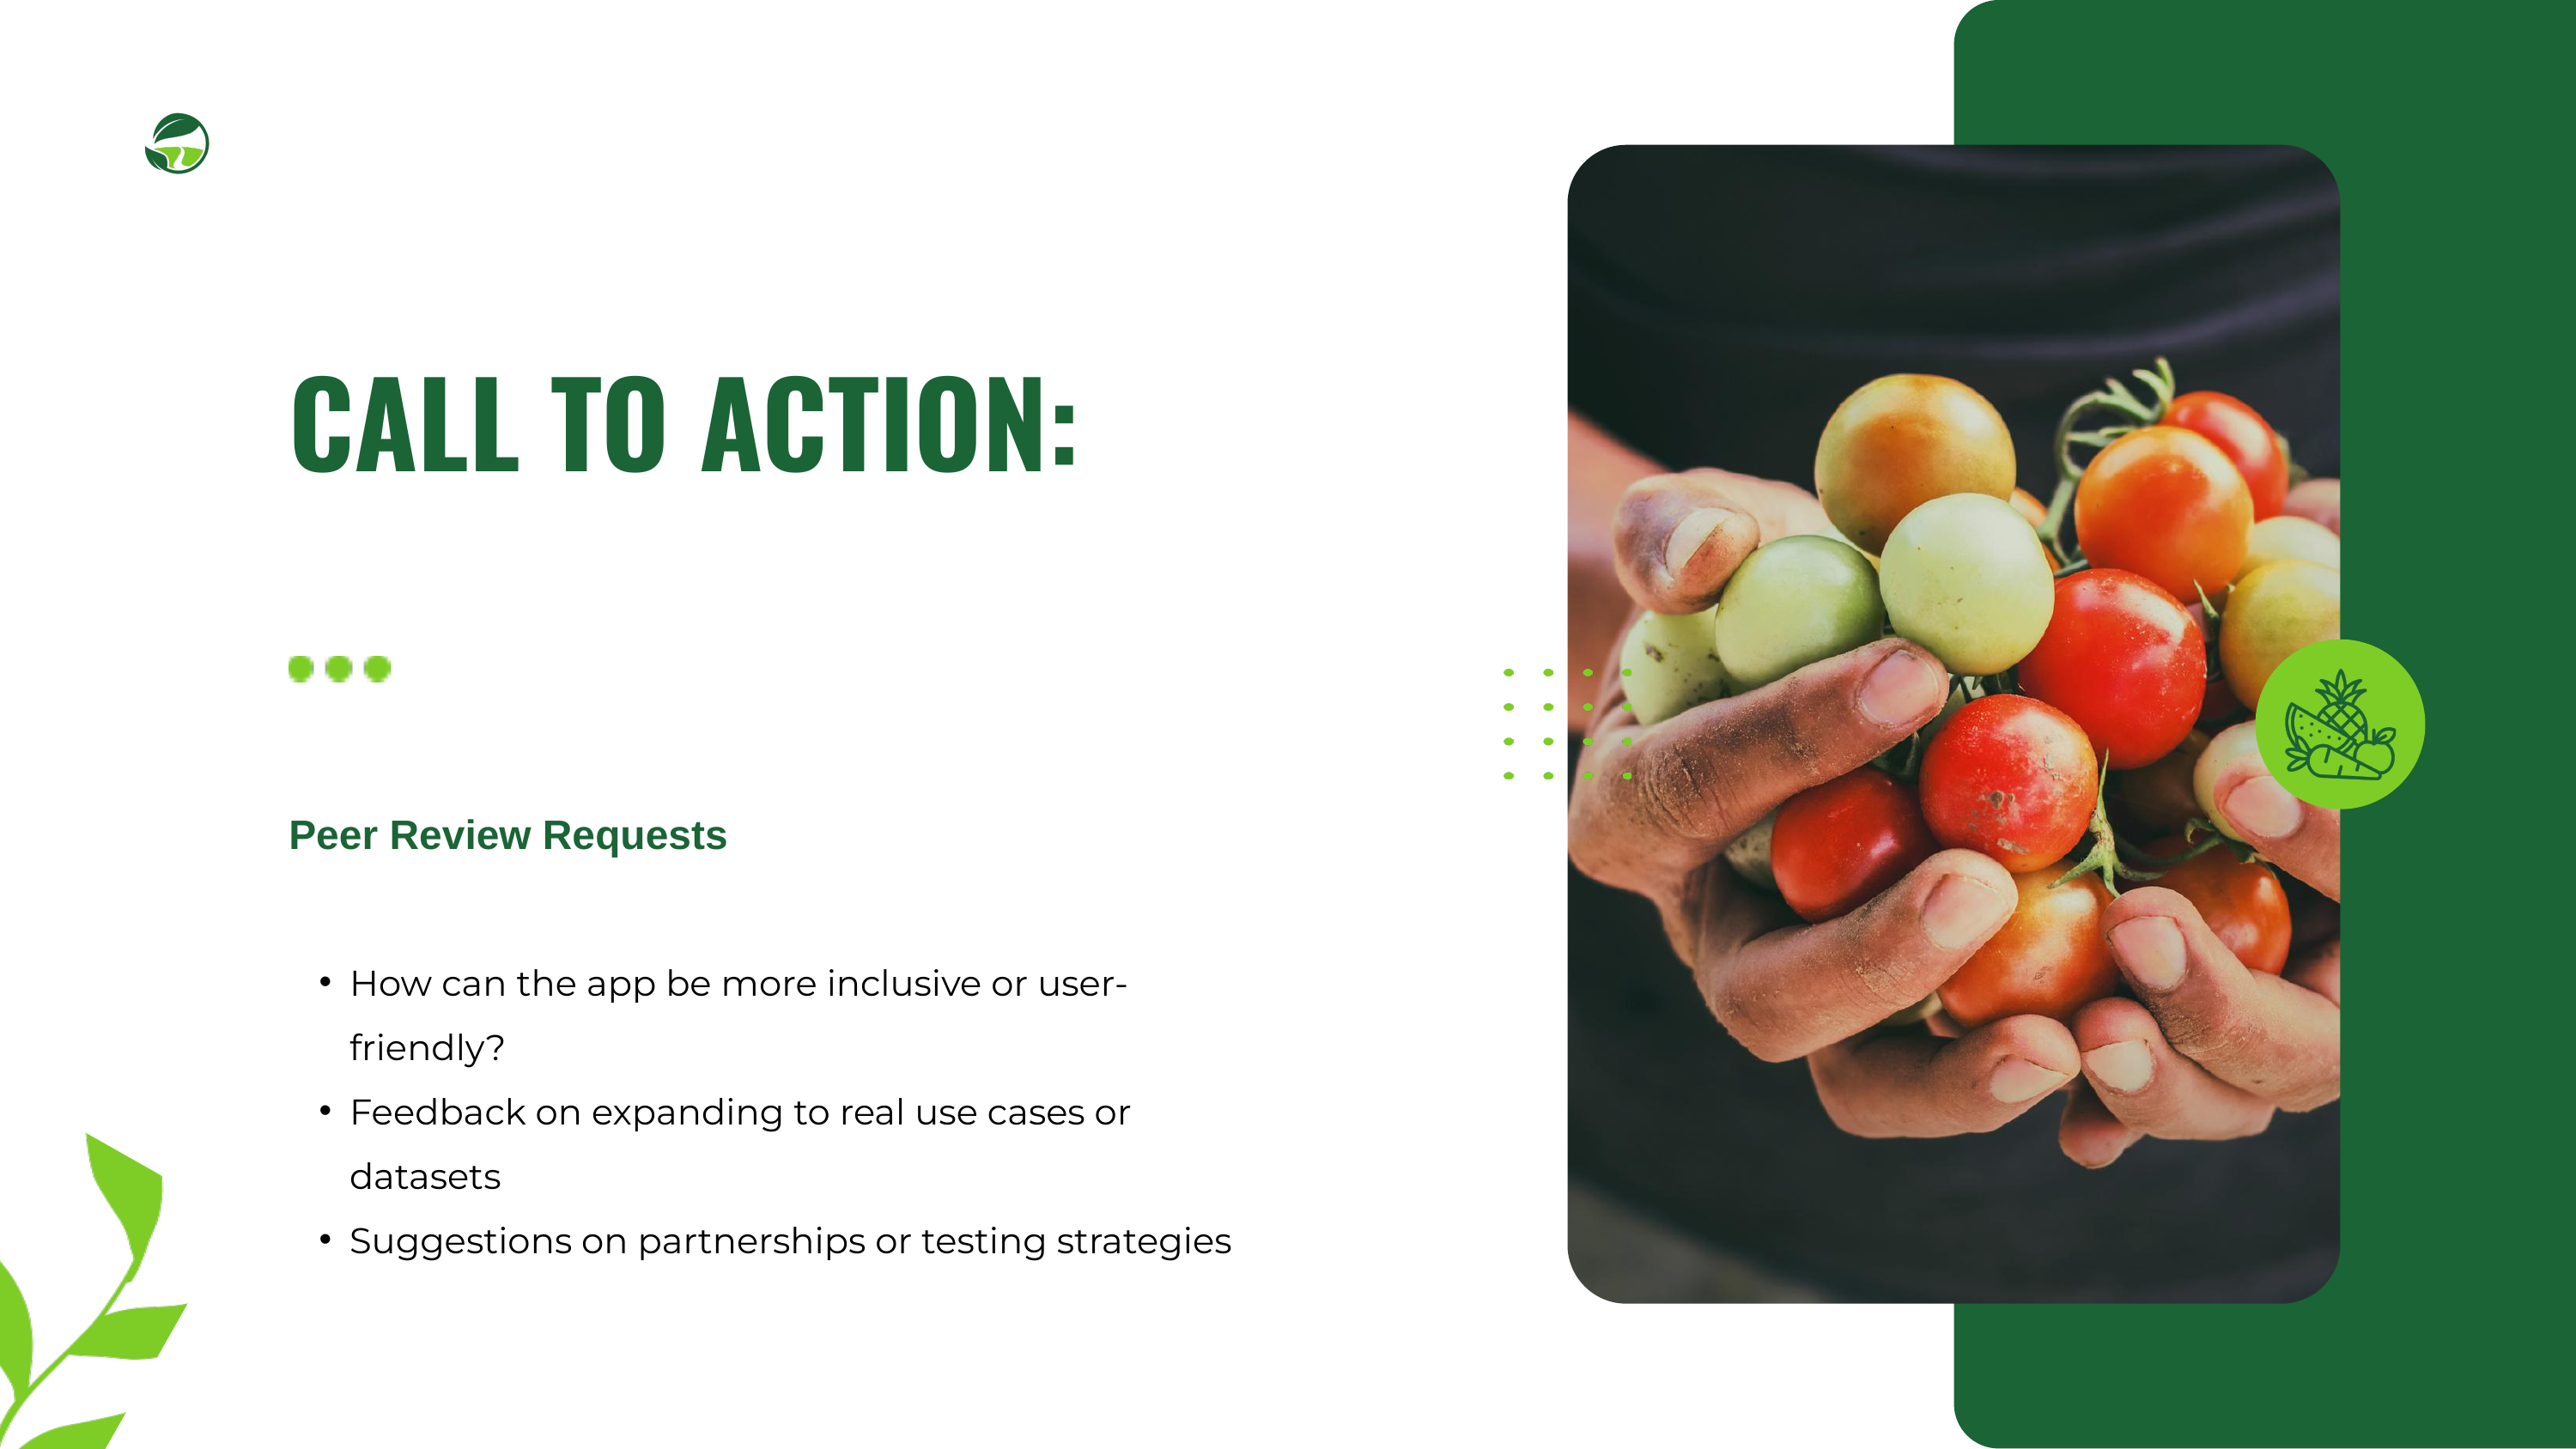

CALL TO ACTION:

Peer Review Requests
How can the app be more inclusive or user-friendly?
Feedback on expanding to real use cases or datasets
Suggestions on partnerships or testing strategies